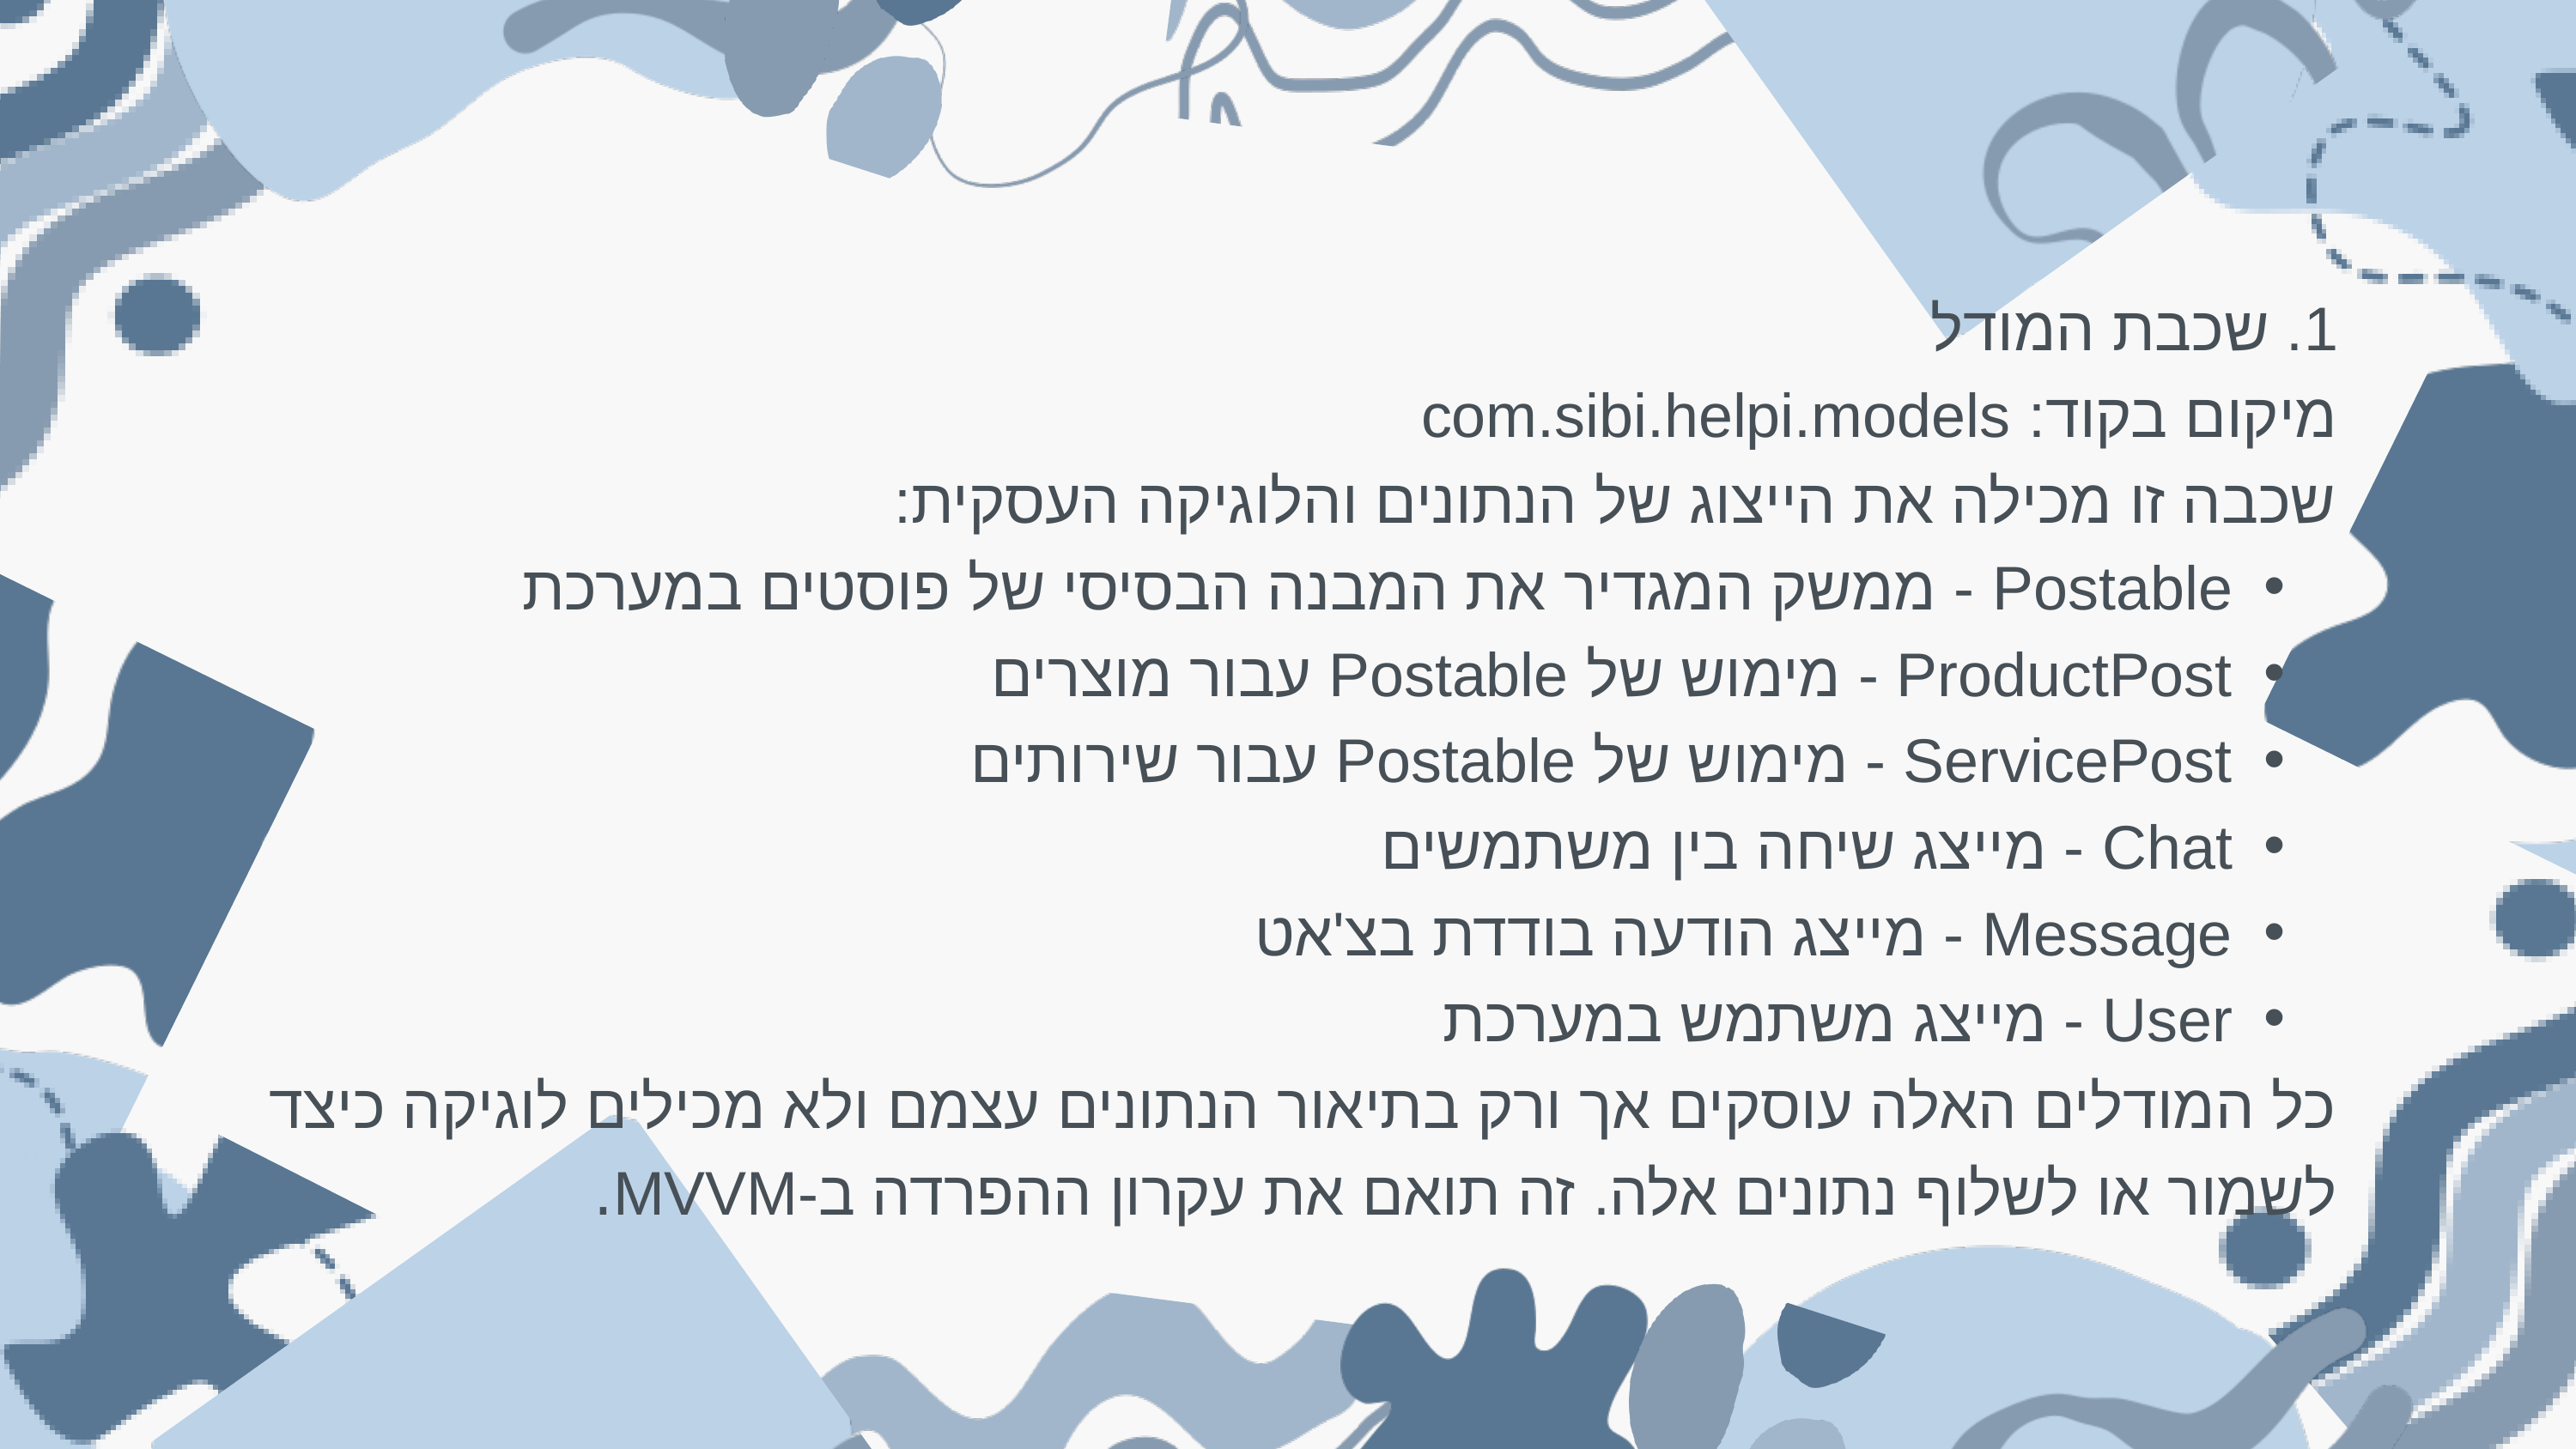

1. שכבת המודל
מיקום בקוד: com.sibi.helpi.models
שכבה זו מכילה את הייצוג של הנתונים והלוגיקה העסקית:
Postable - ממשק המגדיר את המבנה הבסיסי של פוסטים במערכת
ProductPost - מימוש של Postable עבור מוצרים
ServicePost - מימוש של Postable עבור שירותים
Chat - מייצג שיחה בין משתמשים
Message - מייצג הודעה בודדת בצ'אט
User - מייצג משתמש במערכת
כל המודלים האלה עוסקים אך ורק בתיאור הנתונים עצמם ולא מכילים לוגיקה כיצד לשמור או לשלוף נתונים אלה. זה תואם את עקרון ההפרדה ב-MVVM.